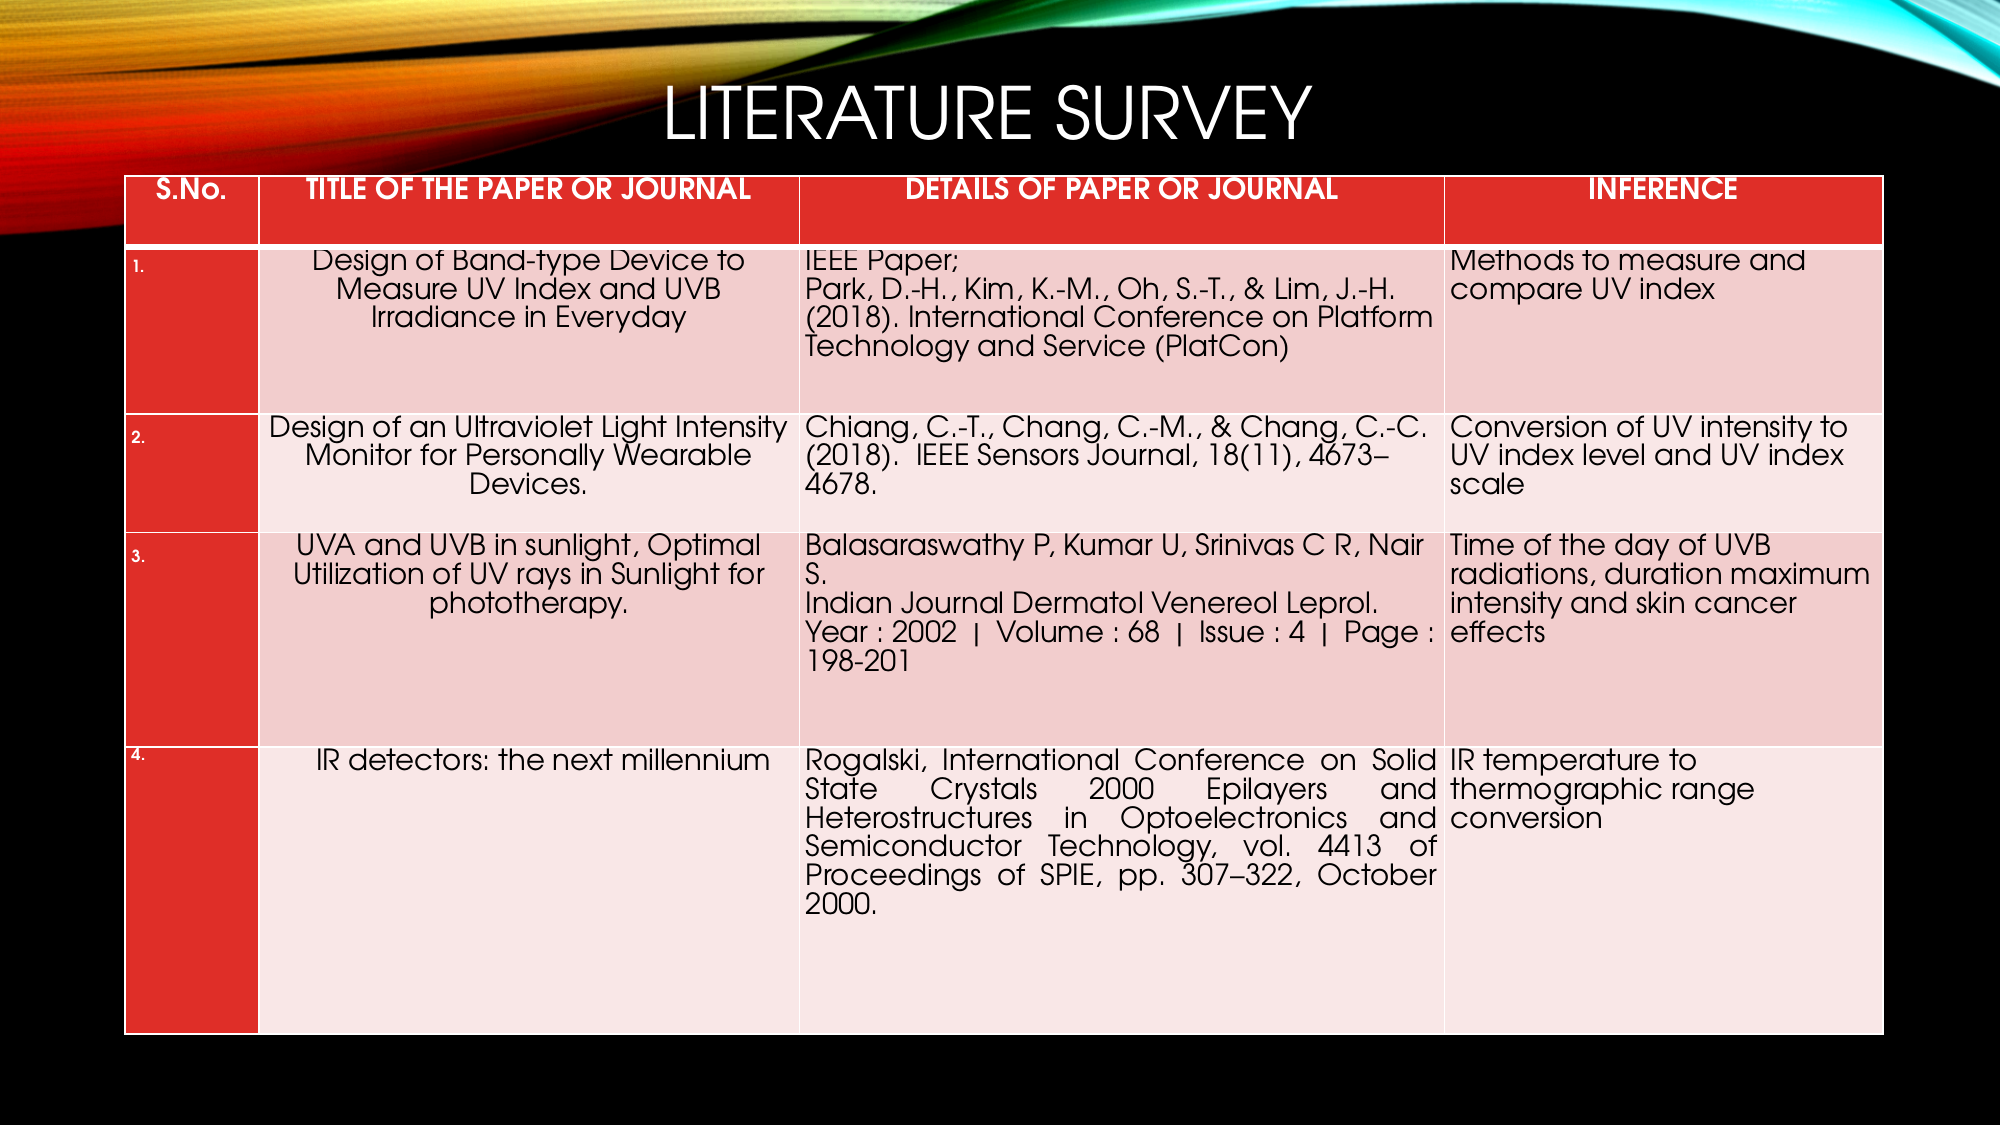

# LITERATURE SURVEY
| S.No. | TITLE OF THE PAPER OR JOURNAL | DETAILS OF PAPER OR JOURNAL | INFERENCE |
| --- | --- | --- | --- |
| 1. | Design of Band-type Device to Measure UV Index and UVB Irradiance in Everyday | IEEE Paper; Park, D.-H., Kim, K.-M., Oh, S.-T., & Lim, J.-H. (2018). International Conference on Platform Technology and Service (PlatCon) | Methods to measure and compare UV index |
| 2. | Design of an Ultraviolet Light Intensity Monitor for Personally Wearable Devices. | Chiang, C.-T., Chang, C.-M., & Chang, C.-C. (2018).  IEEE Sensors Journal, 18(11), 4673–4678. | Conversion of UV intensity to UV index level and UV index scale |
| 3. | UVA and UVB in sunlight, Optimal Utilization of UV rays in Sunlight for phototherapy. | Balasaraswathy P, Kumar U, Srinivas C R, Nair S. Indian Journal Dermatol Venereol Leprol. Year : 2002  |  Volume : 68  |  Issue : 4  |  Page : 198-201 | Time of the day of UVB radiations, duration maximum intensity and skin cancer effects |
| 4. | IR detectors: the next millennium | Rogalski, International Conference on Solid State Crystals 2000 Epilayers and Heterostructures in Optoelectronics and Semiconductor Technology, vol. 4413 of Proceedings of SPIE, pp. 307–322, October 2000. | IR temperature to thermographic range conversion |